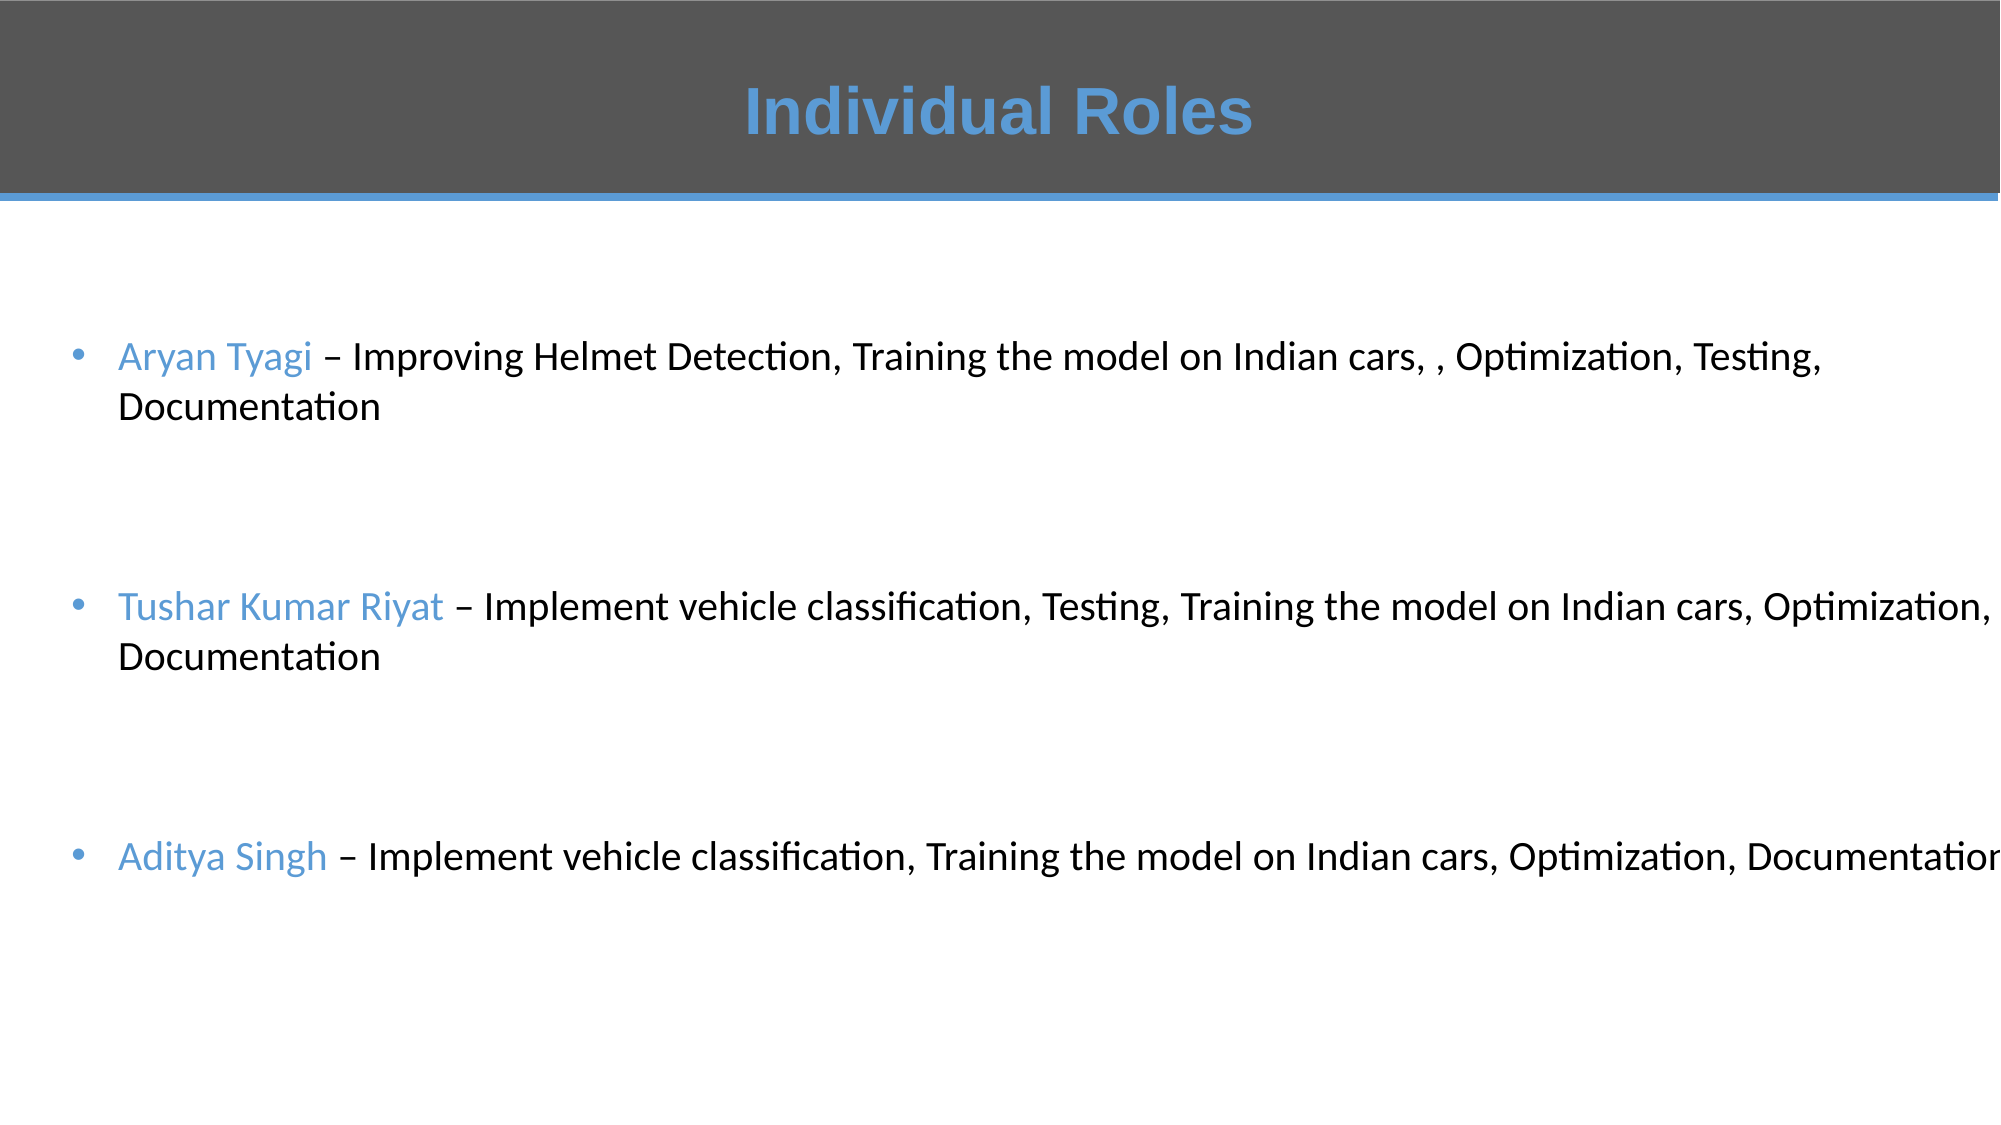

Individual Roles
Aryan Tyagi – Improving Helmet Detection, Training the model on Indian cars, , Optimization, Testing, Documentation

Tushar Kumar Riyat – Implement vehicle classification, Testing, Training the model on Indian cars, Optimization, Documentation

Aditya Singh – Implement vehicle classification, Training the model on Indian cars, Optimization, Documentation